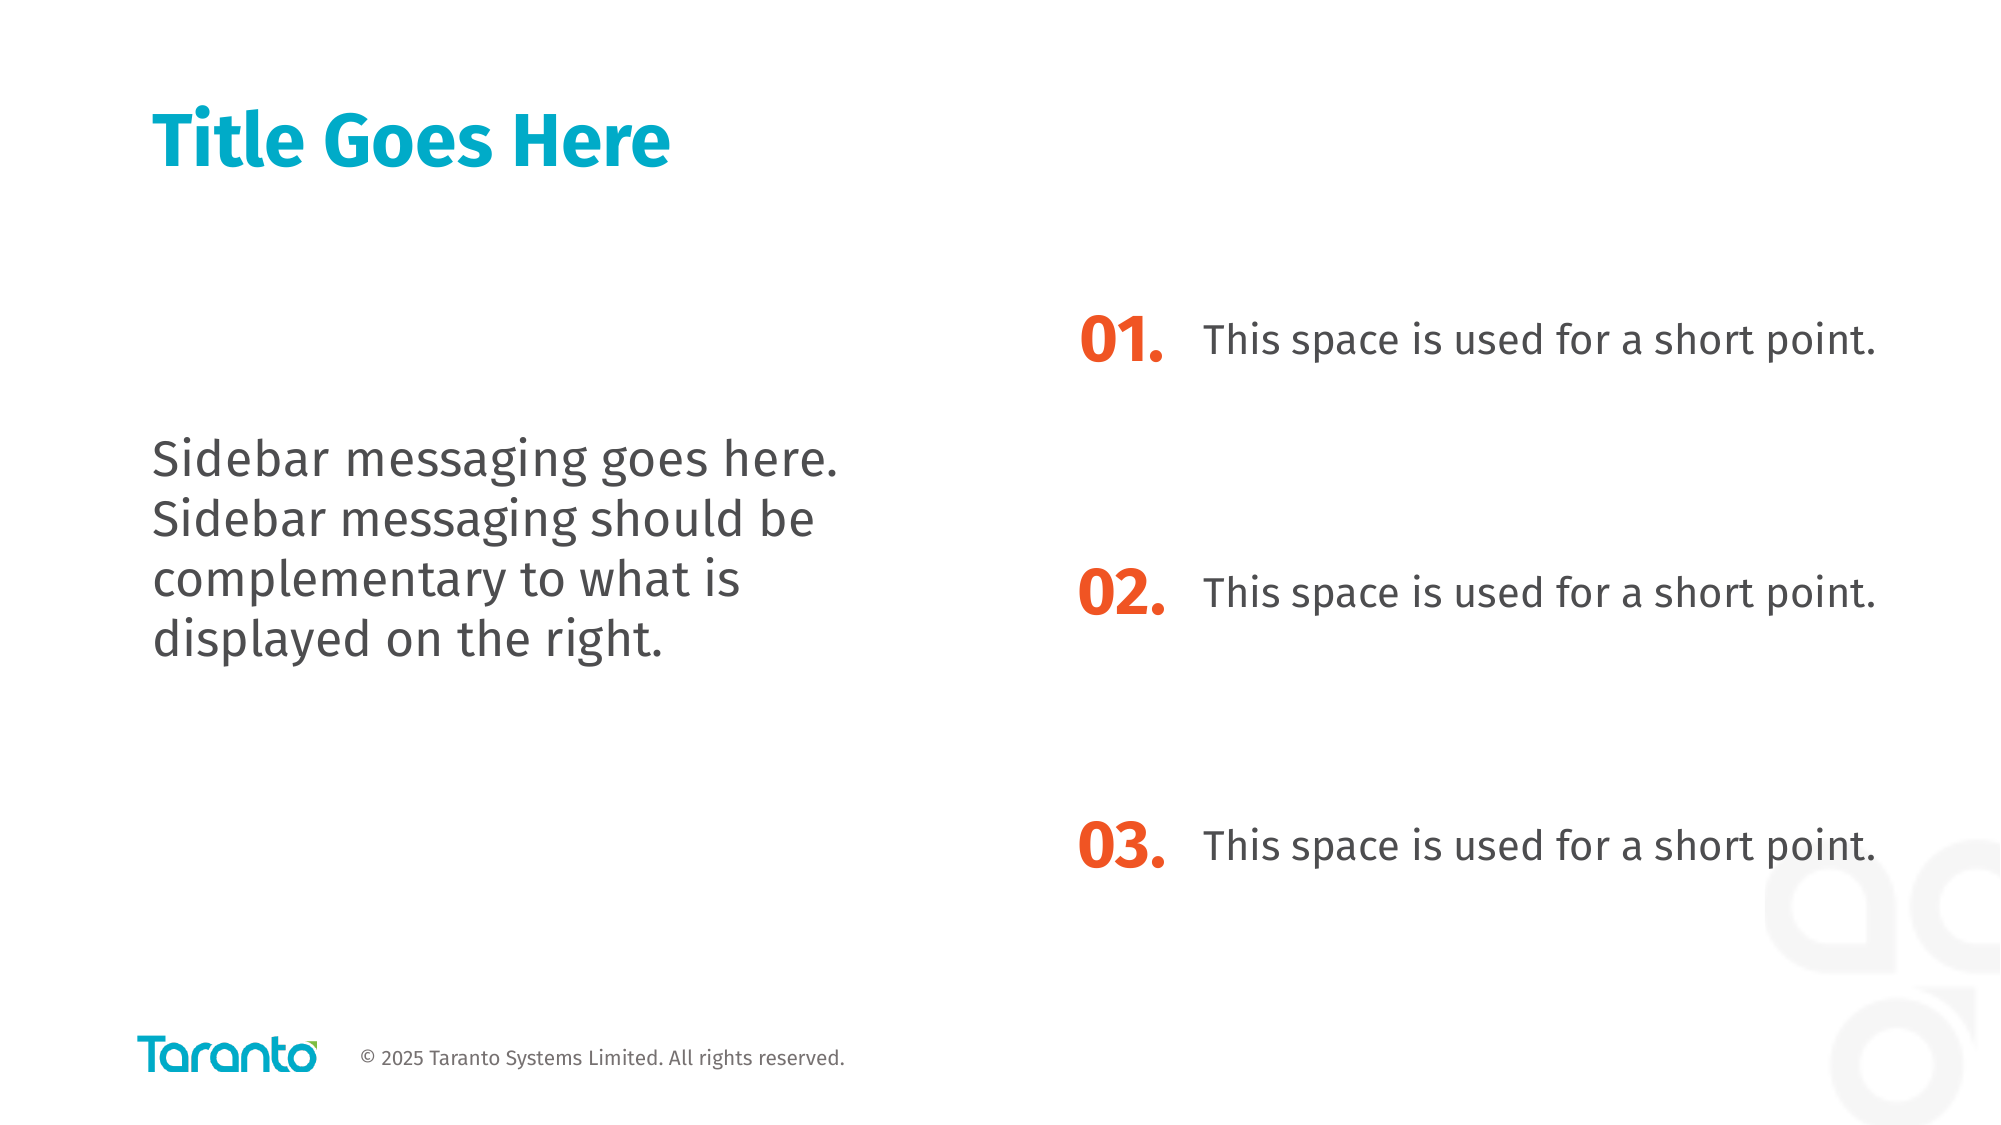

# Title Goes Here
01.
This space is used for a short point.
Sidebar messaging goes here. Sidebar messaging should be complementary to what is displayed on the right.
02.
This space is used for a short point.
03.
This space is used for a short point.